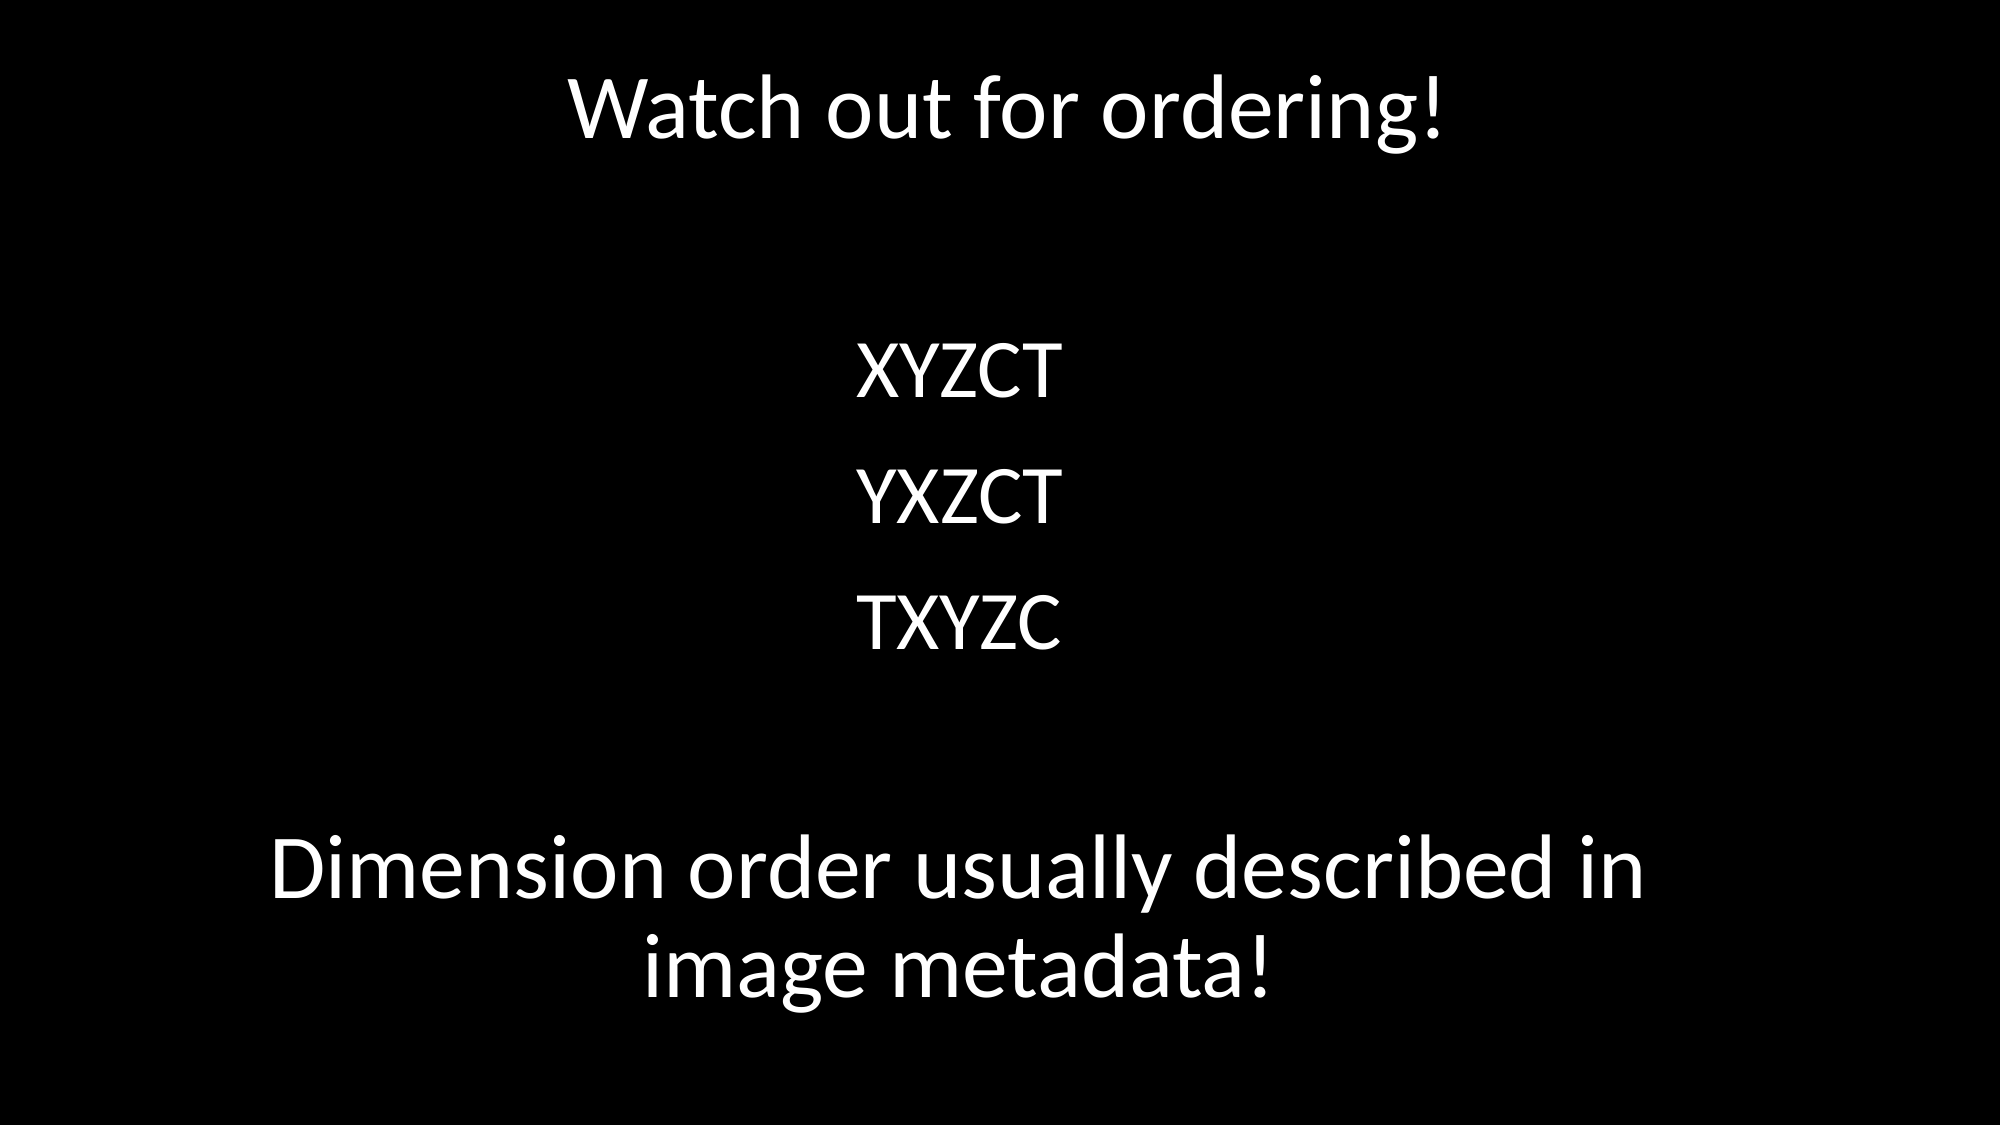

# Watch out for ordering!
XYZCT
YXZCT
TXYZC
Dimension order usually described in image metadata!